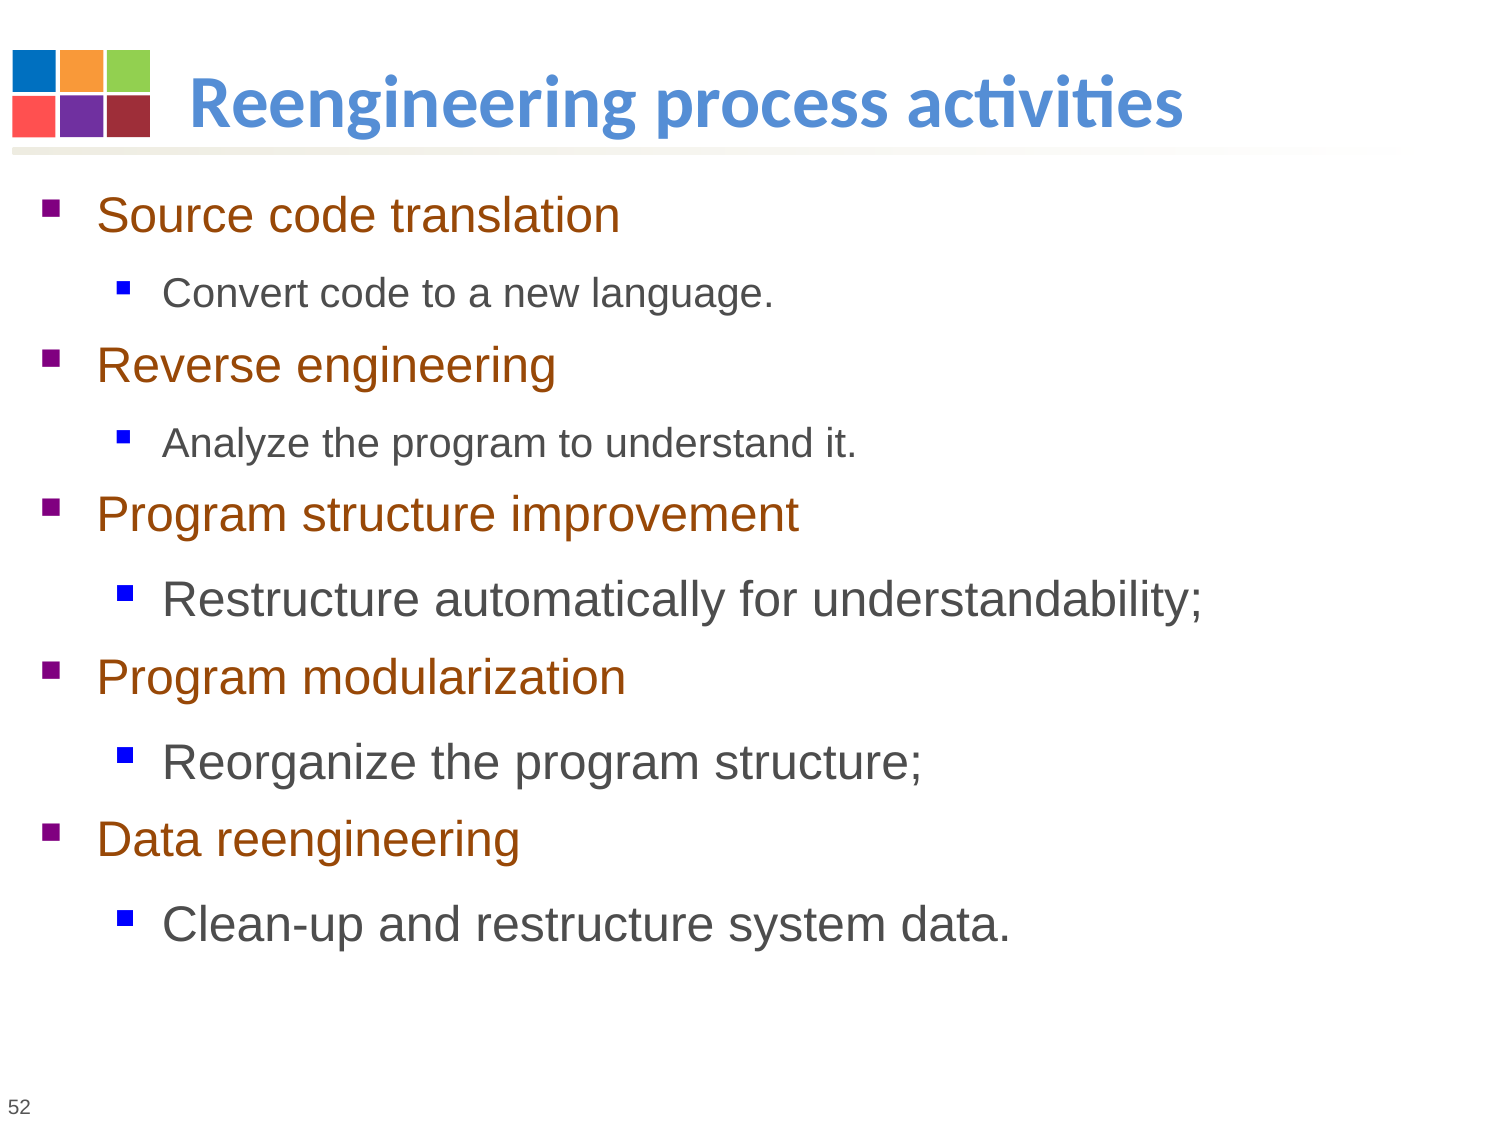

# Reengineering process activities
Source code translation
Convert code to a new language.
Reverse engineering
Analyze the program to understand it.
Program structure improvement
Restructure automatically for understandability;
Program modularization
Reorganize the program structure;
Data reengineering
Clean-up and restructure system data.